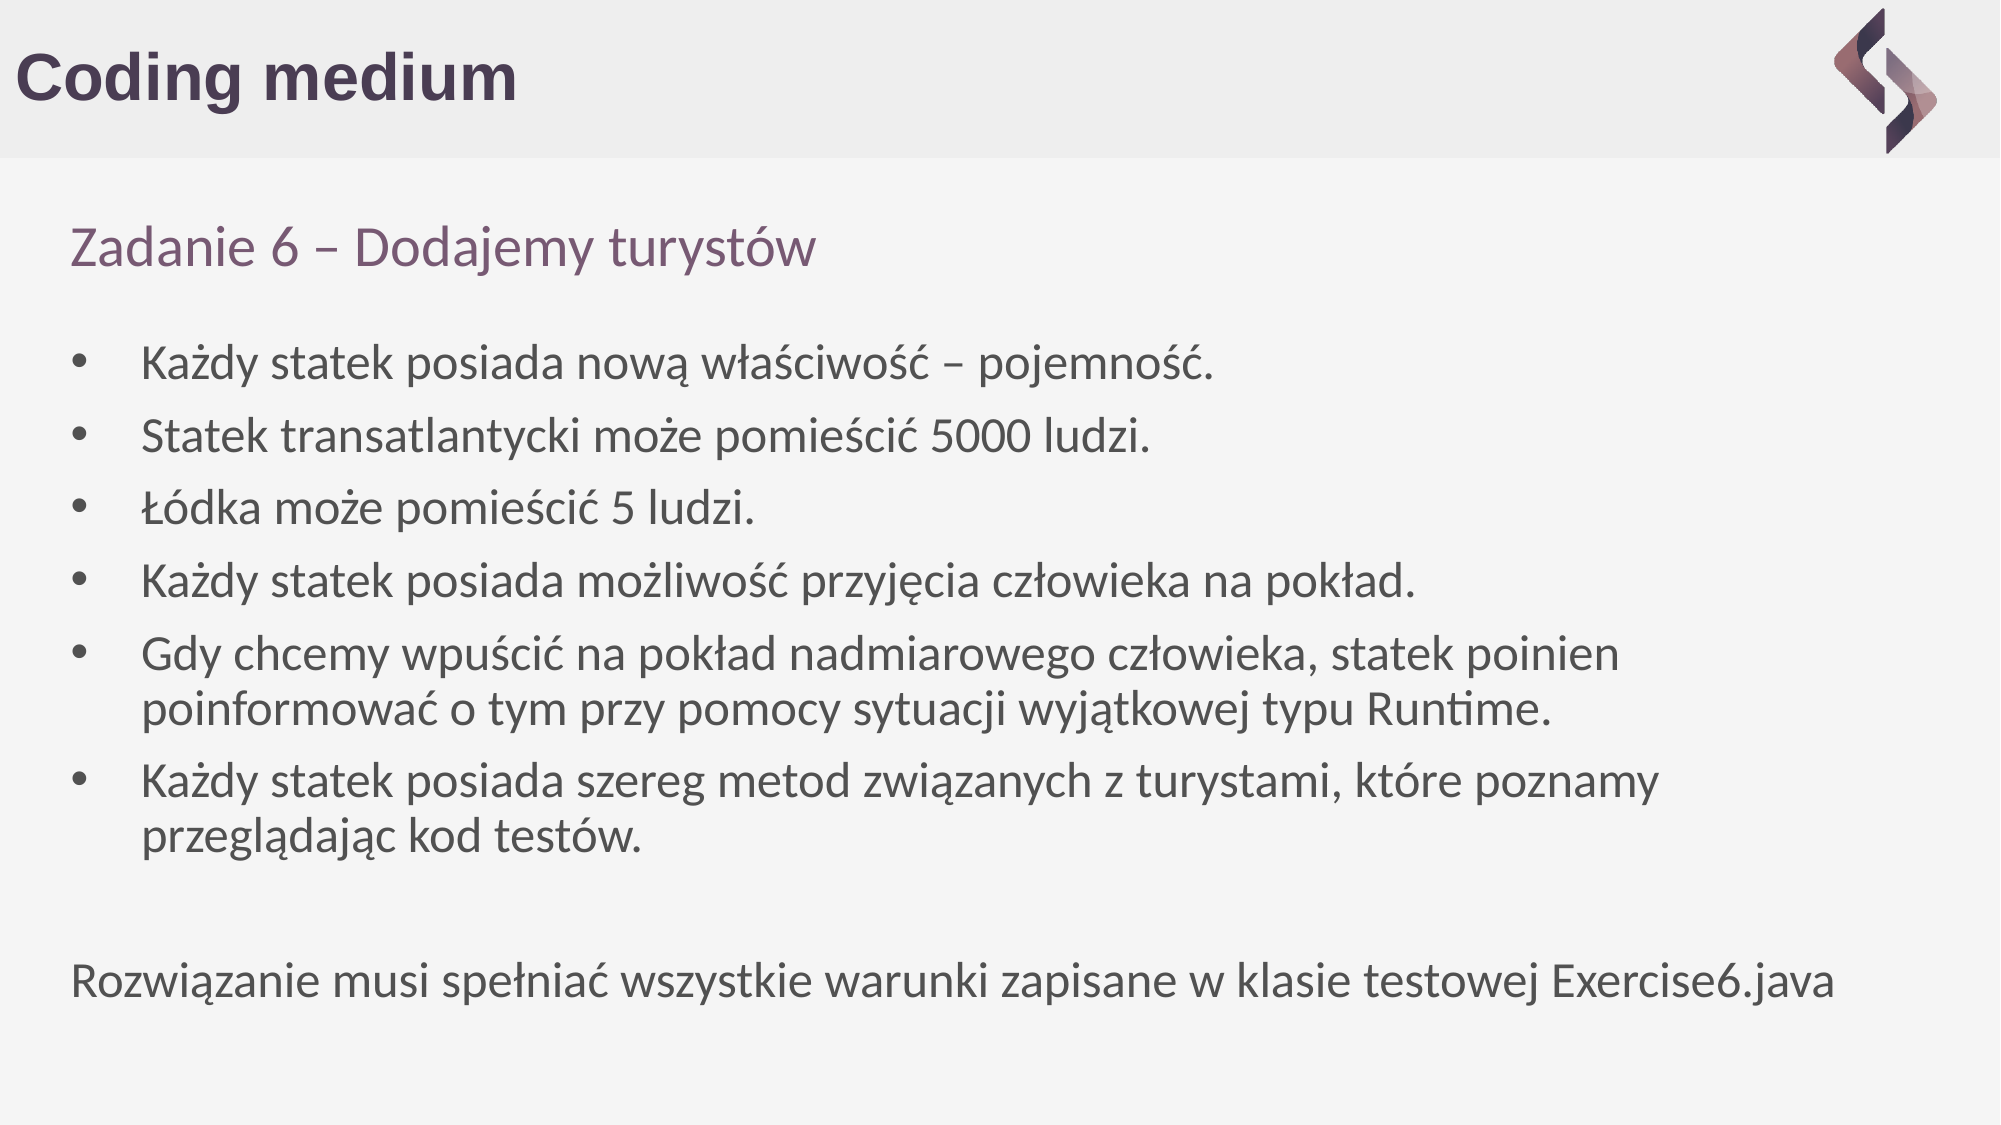

# Coding medium
Zadanie 6 – Dodajemy turystów
Każdy statek posiada nową właściwość – pojemność.
Statek transatlantycki może pomieścić 5000 ludzi.
Łódka może pomieścić 5 ludzi.
Każdy statek posiada możliwość przyjęcia człowieka na pokład.
Gdy chcemy wpuścić na pokład nadmiarowego człowieka, statek poinien poinformować o tym przy pomocy sytuacji wyjątkowej typu Runtime.
Każdy statek posiada szereg metod związanych z turystami, które poznamy przeglądając kod testów.

Rozwiązanie musi spełniać wszystkie warunki zapisane w klasie testowej Exercise6.java